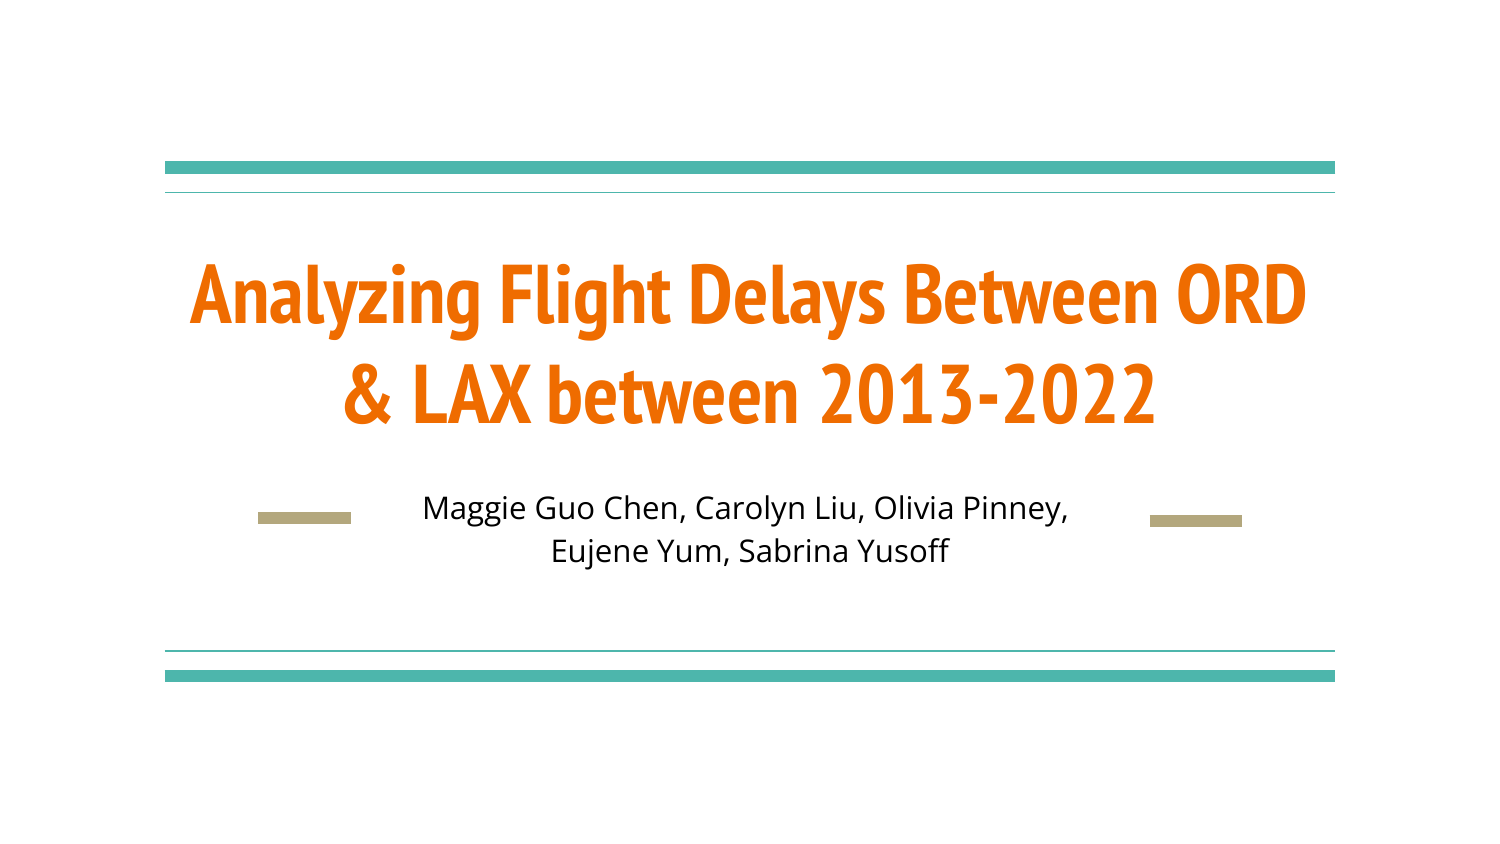

# Analyzing Flight Delays Between ORD & LAX between 2013-2022
Maggie Guo Chen, Carolyn Liu, Olivia Pinney,
Eujene Yum, Sabrina Yusoff